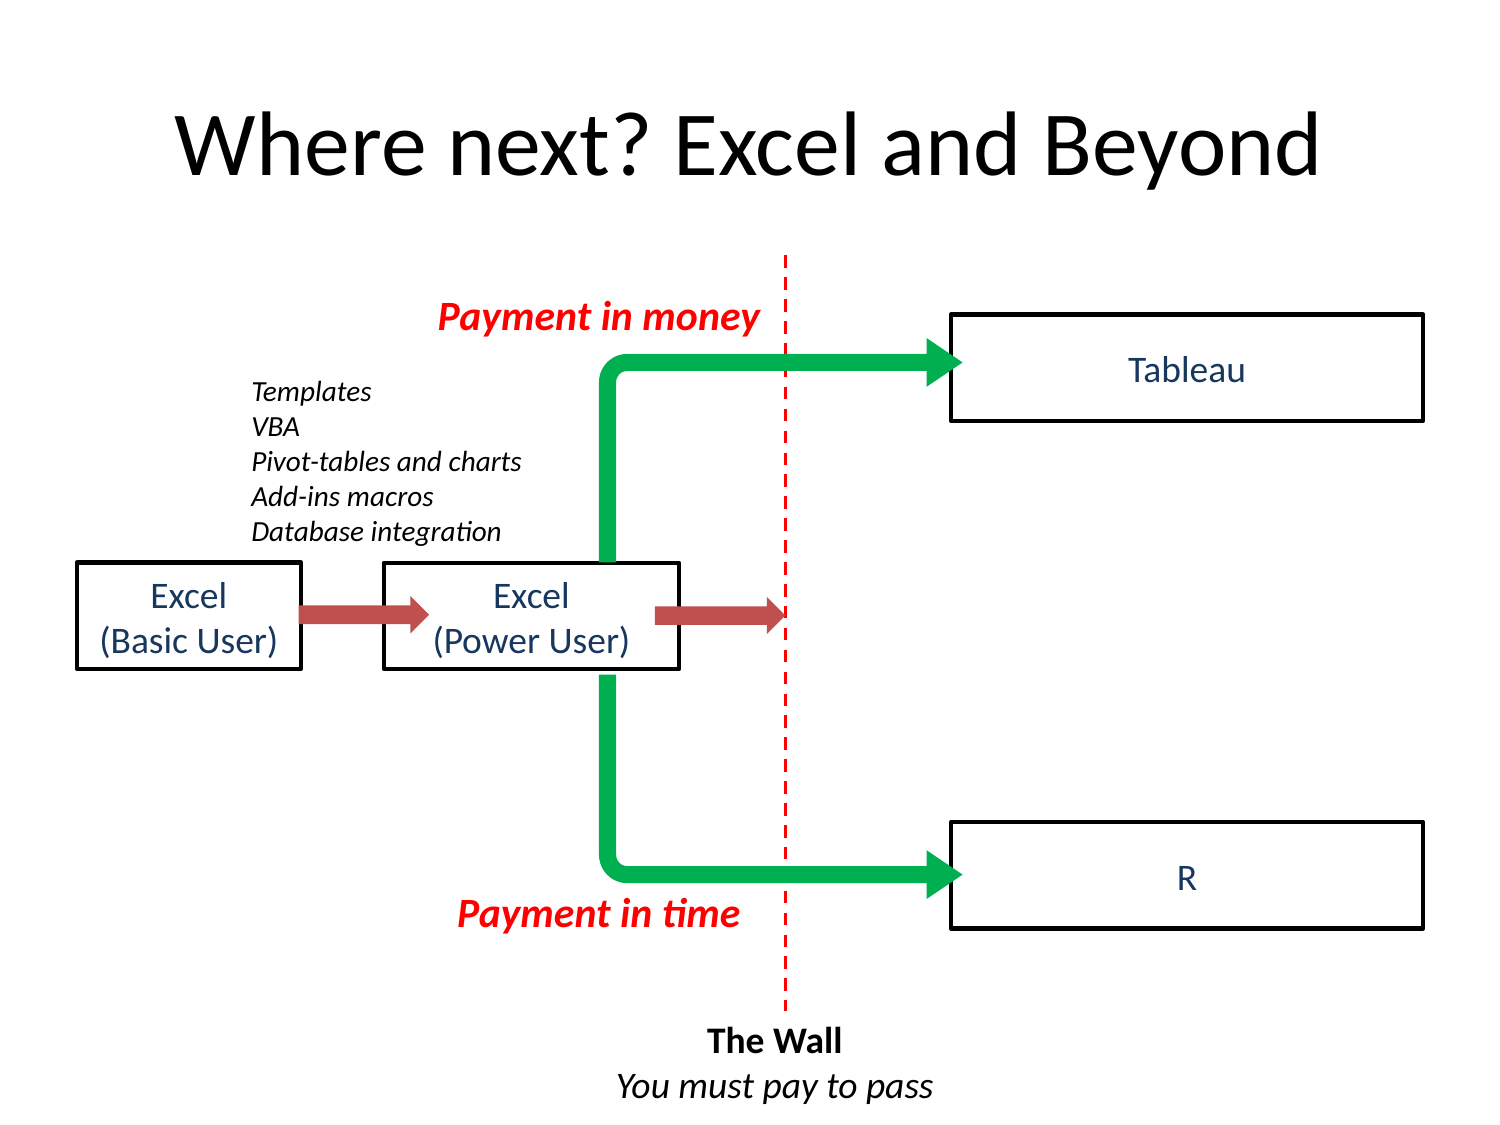

# Where next? Excel and Beyond
Payment in money
Tableau

Templates
VBA
Pivot-tables and charts
Add-ins macros
Database integration
Excel
(Basic User)
Excel
(Power User)

R
Payment in time
The Wall
You must pay to pass